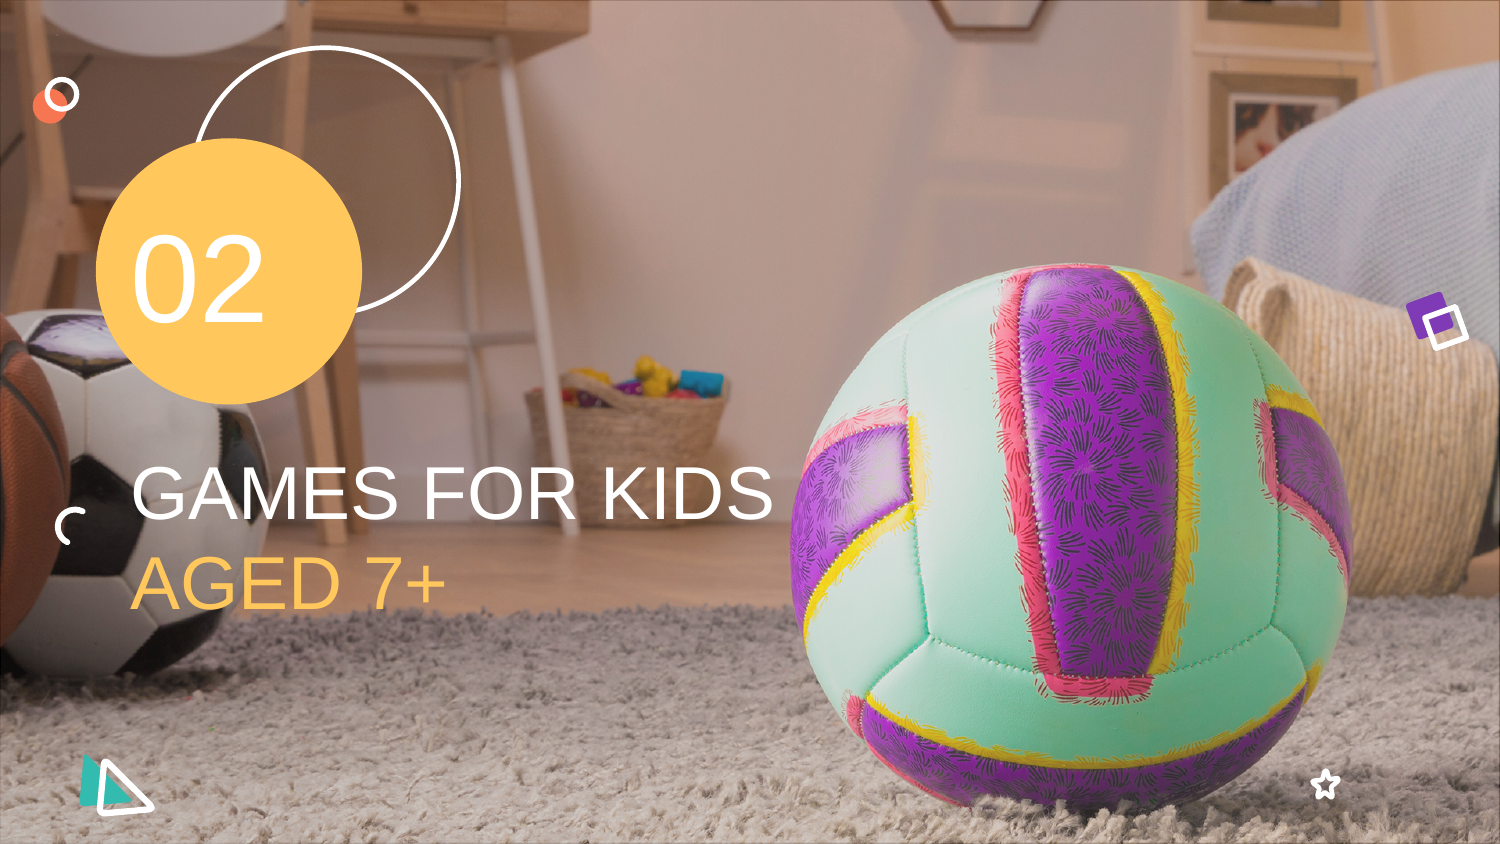

# 02
GAMES FOR KIDS AGED 7+